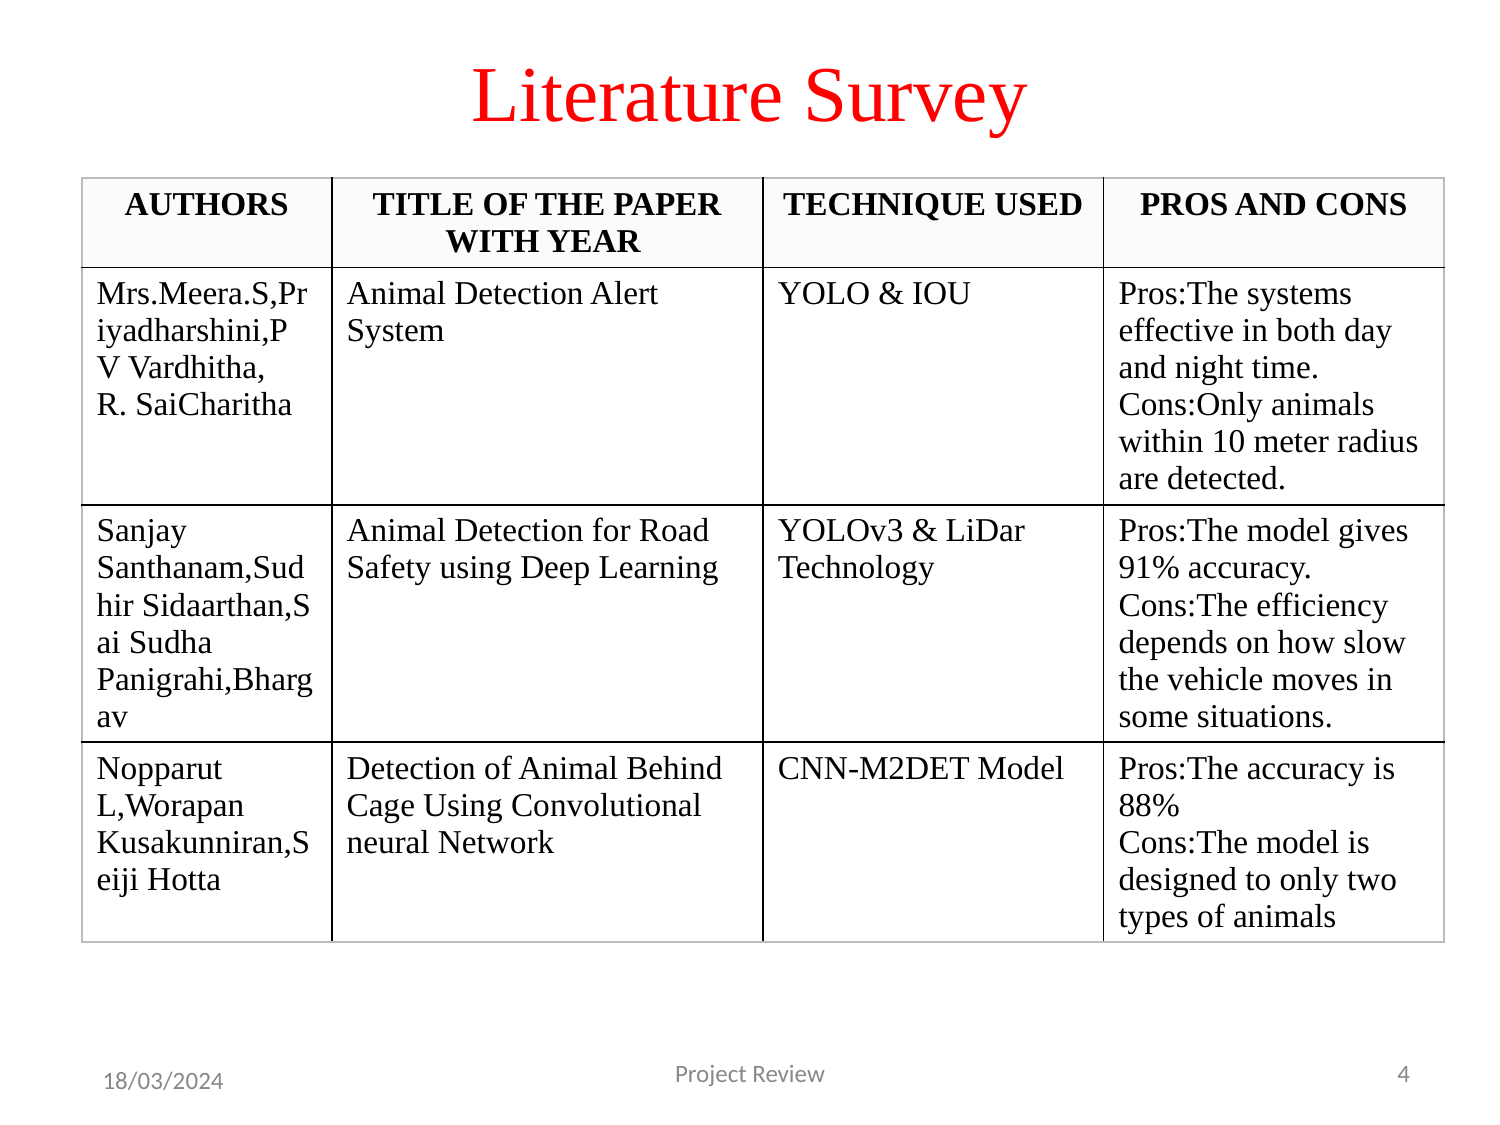

# Literature Survey
| AUTHORS | TITLE OF THE PAPER WITH YEAR | TECHNIQUE USED | PROS AND CONS |
| --- | --- | --- | --- |
| Mrs.Meera.S,Priyadharshini,P V Vardhitha, R. SaiCharitha | Animal Detection Alert System | YOLO & IOU | Pros:The systems effective in both day and night time. Cons:Only animals within 10 meter radius are detected. |
| Sanjay Santhanam,Sudhir Sidaarthan,Sai Sudha Panigrahi,Bhargav | Animal Detection for Road Safety using Deep Learning | YOLOv3 & LiDar Technology | Pros:The model gives 91% accuracy. Cons:The efficiency depends on how slow the vehicle moves in some situations. |
| Nopparut L,Worapan Kusakunniran,Seiji Hotta | Detection of Animal Behind Cage Using Convolutional neural Network | CNN-M2DET Model | Pros:The accuracy is 88%  Cons:The model is designed to only two types of animals |
Project Review
4
18/03/2024